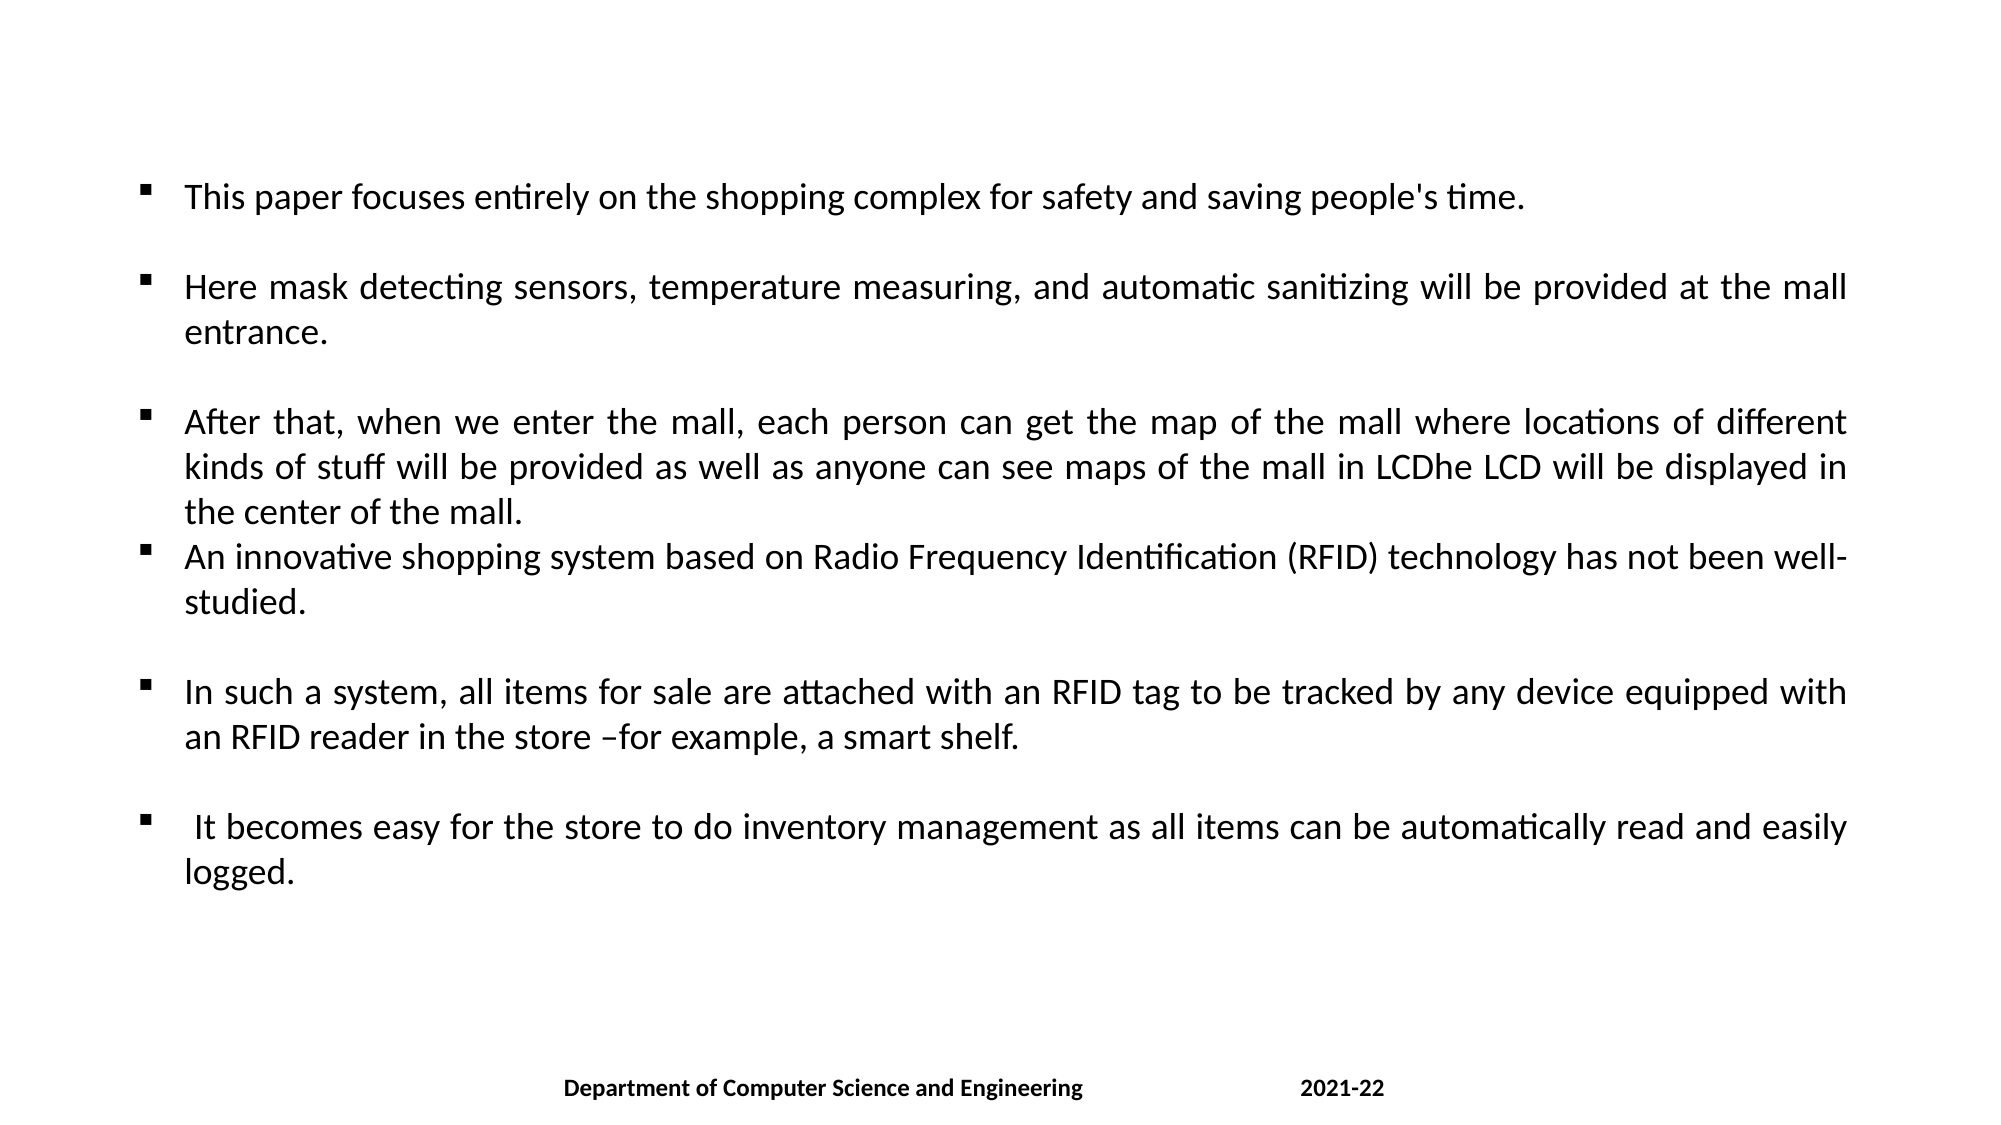

This paper focuses entirely on the shopping complex for safety and saving people's time.

Here mask detecting sensors, temperature measuring, and automatic sanitizing will be provided at the mall entrance.

After that, when we enter the mall, each person can get the map of the mall where locations of different kinds of stuff will be provided as well as anyone can see maps of the mall in LCDhe LCD will be displayed in the center of the mall.
An innovative shopping system based on Radio Frequency Identification (RFID) technology has not been well-studied.

In such a system, all items for sale are attached with an RFID tag to be tracked by any device equipped with an RFID reader in the store –for example, a smart shelf.

 It becomes easy for the store to do inventory management as all items can be automatically read and easily logged.

Department of Computer Science and Engineering                                      2021-22